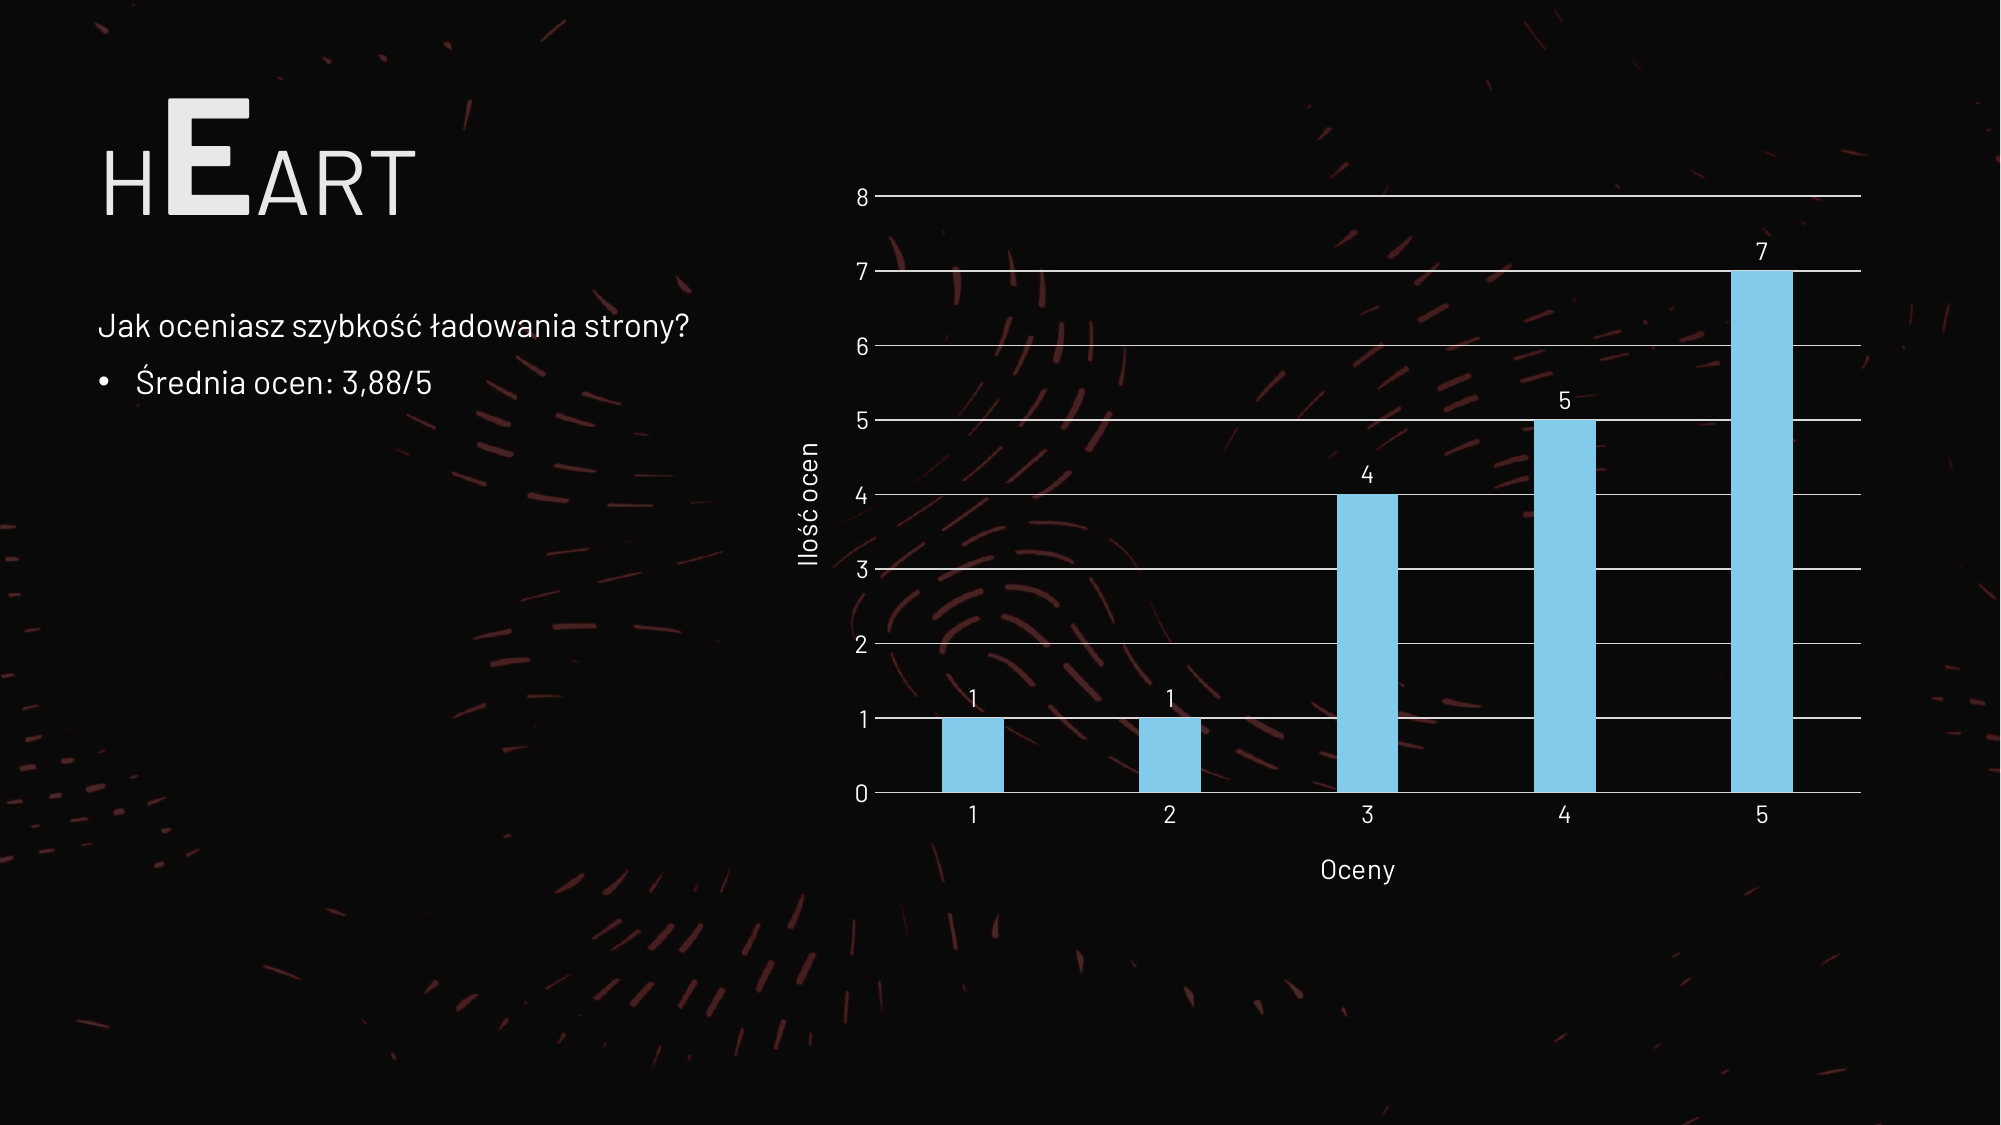

# HEART

### Chart

| Category | Seria 1 |
|---|---|
| 1 | 1.0 |
| 2 | 1.0 |
| 3 | 4.0 |
| 4 | 5.0 |
| 5 | 7.0 |
Jak oceniasz szybkość ładowania strony?
Średnia ocen: 3,88/5